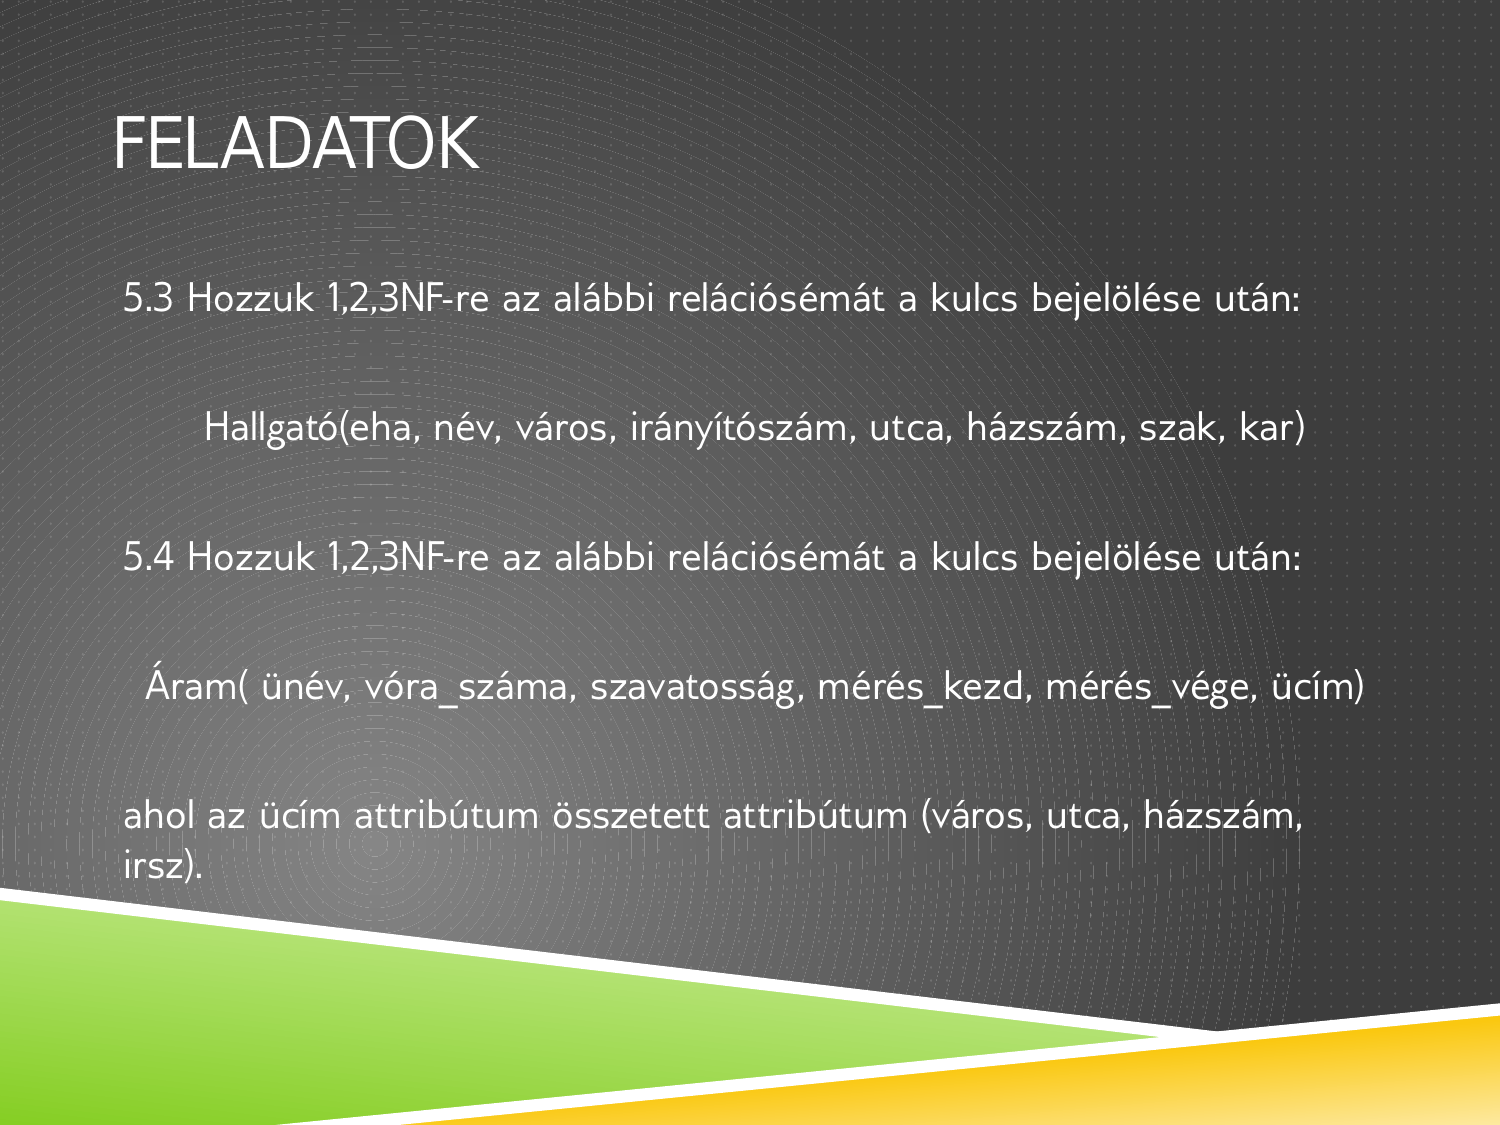

# feladatOK
5.3 Hozzuk 1,2,3NF-re az alábbi relációsémát a kulcs bejelölése után:

Hallgató(eha, név, város, irányítószám, utca, házszám, szak, kar)

5.4 Hozzuk 1,2,3NF-re az alábbi relációsémát a kulcs bejelölése után:

Áram( ünév, vóra_száma, szavatosság, mérés_kezd, mérés_vége, ücím)

ahol az ücím attribútum összetett attribútum (város, utca, házszám, irsz).